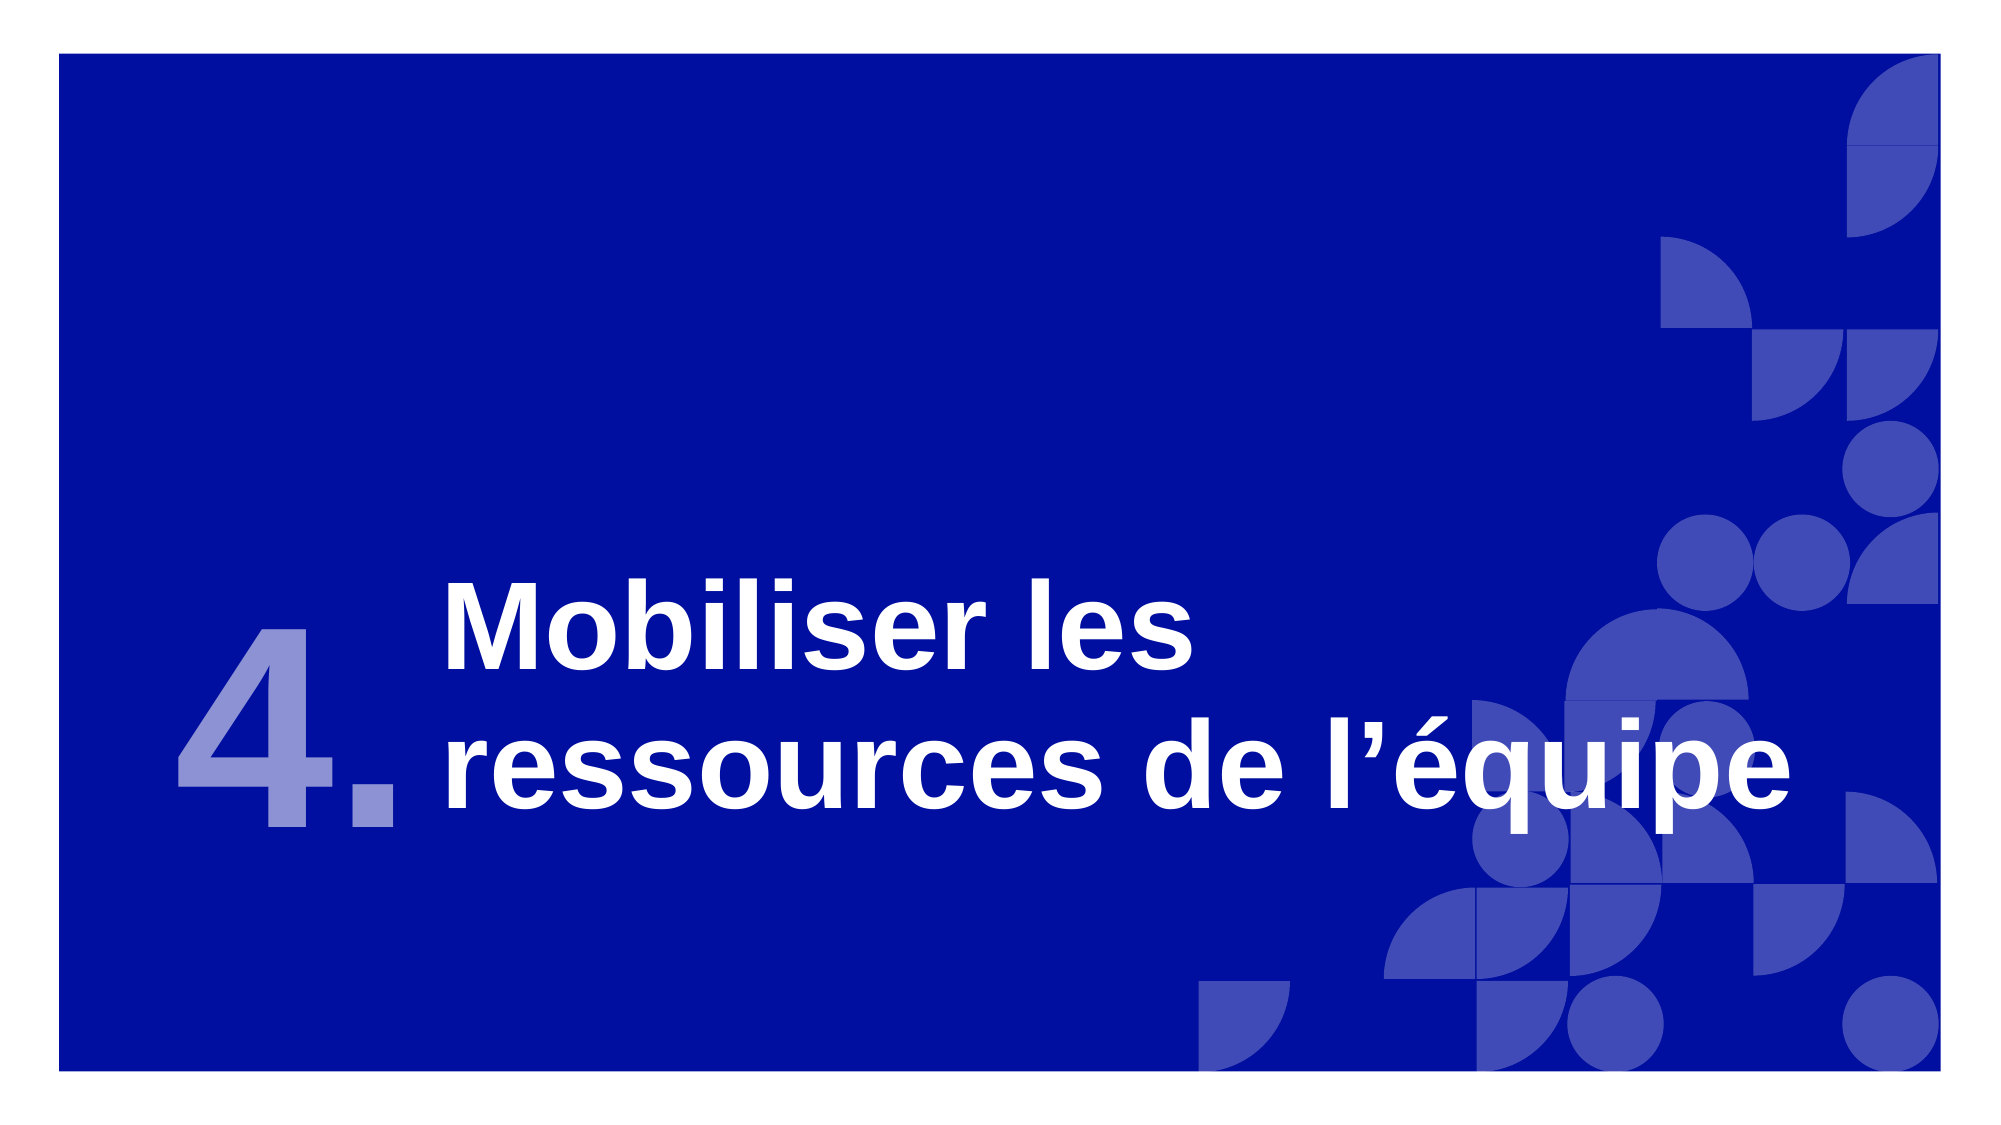

4.
# Mobiliser les ressources de l’équipe